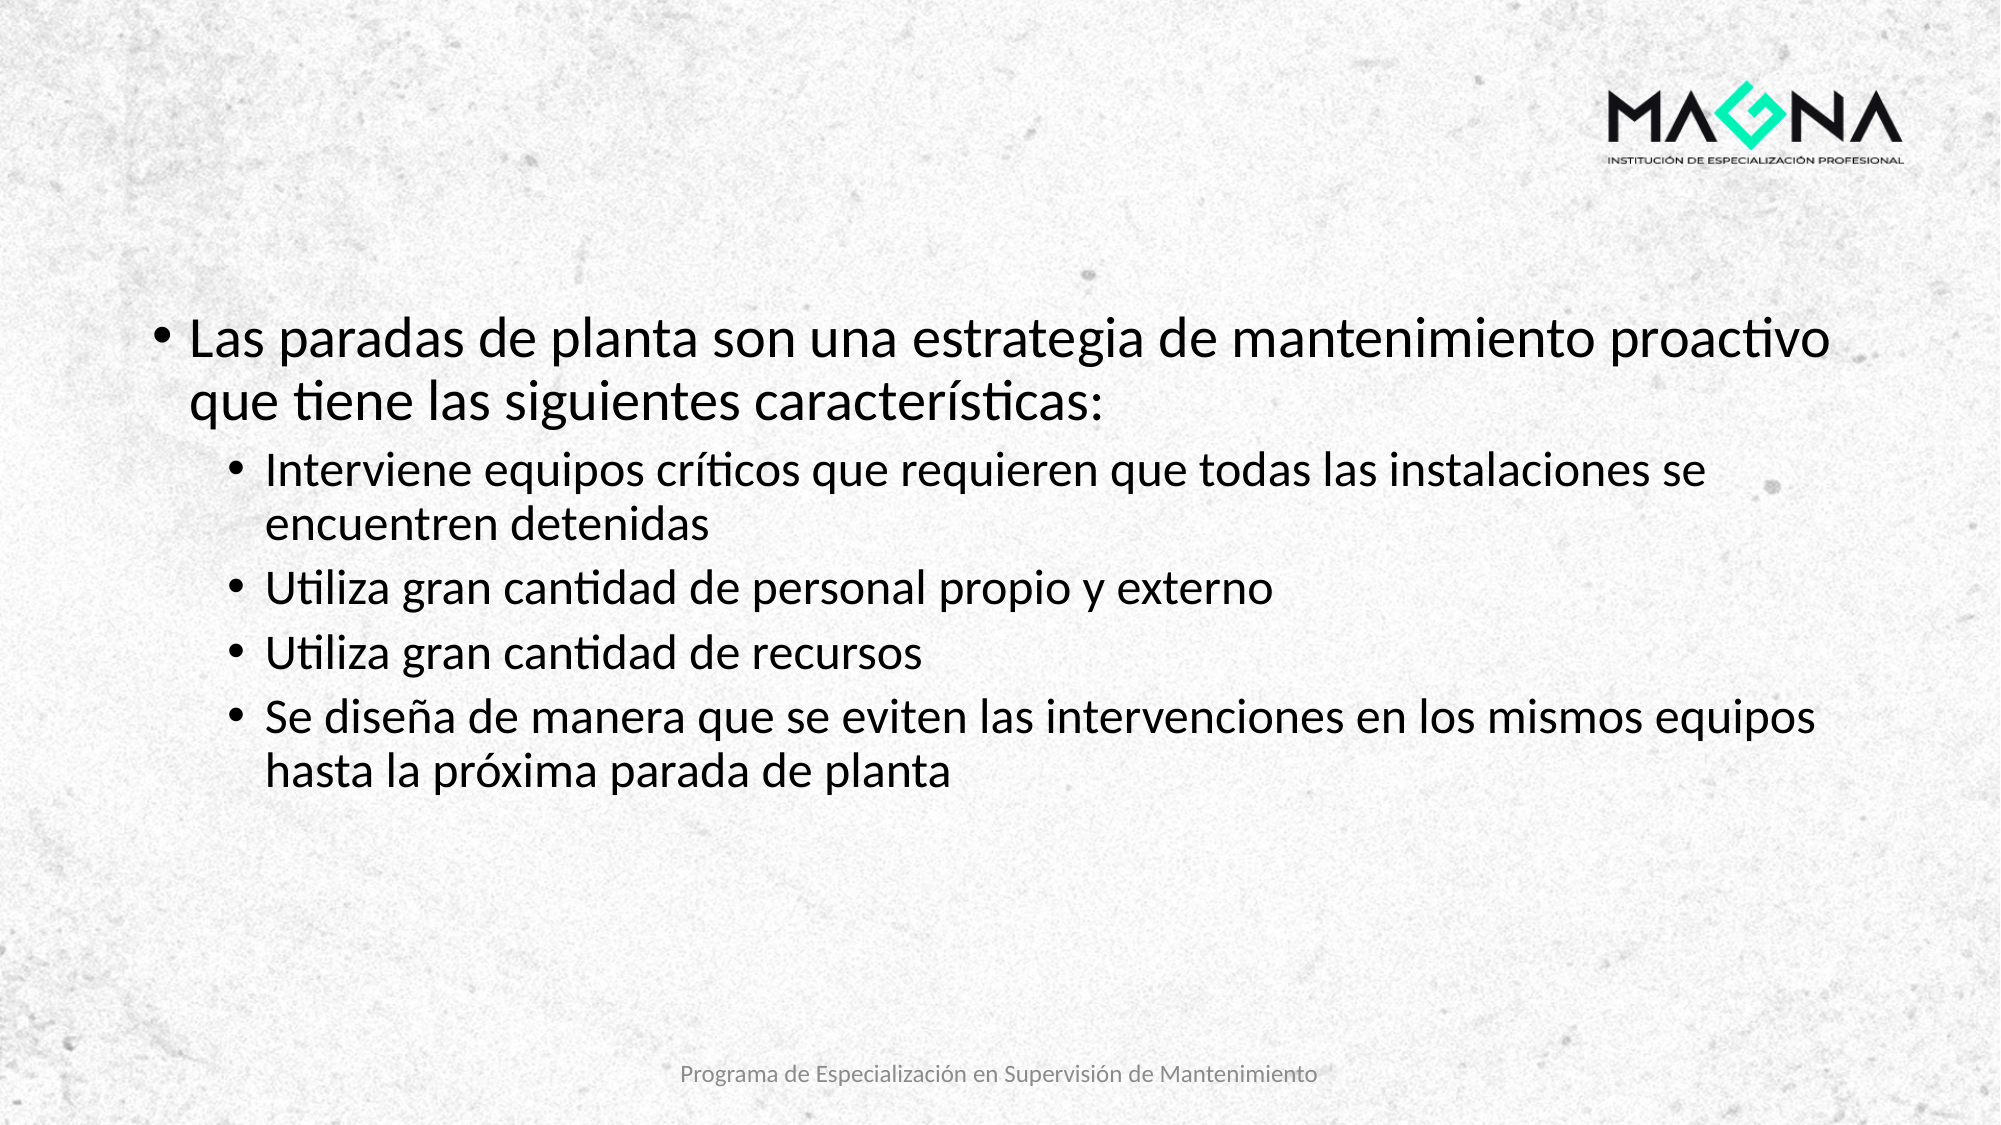

#
Las paradas de planta son una estrategia de mantenimiento proactivo que tiene las siguientes características:
Interviene equipos críticos que requieren que todas las instalaciones se encuentren detenidas
Utiliza gran cantidad de personal propio y externo
Utiliza gran cantidad de recursos
Se diseña de manera que se eviten las intervenciones en los mismos equipos hasta la próxima parada de planta